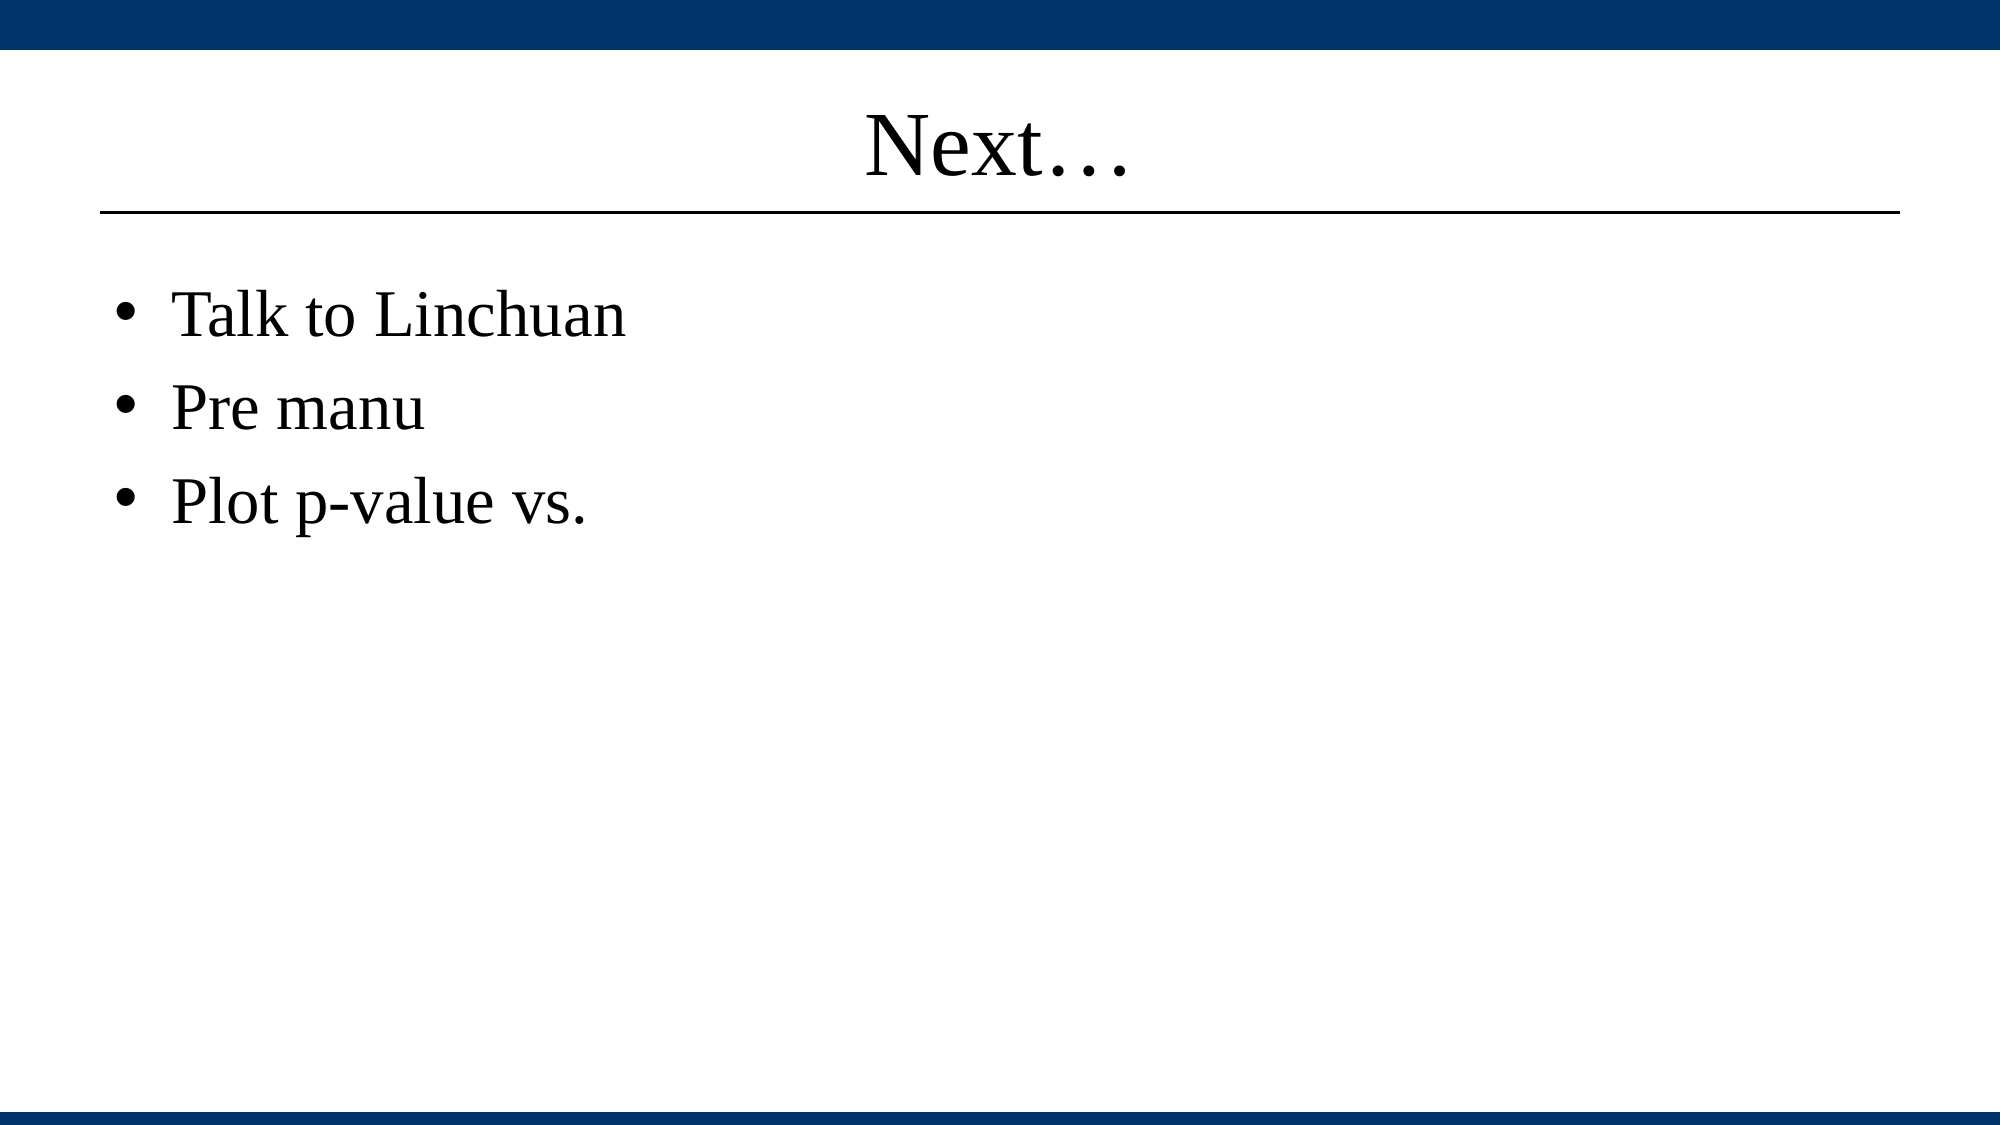

# Next…
Talk to Linchuan
Pre manu
Plot p-value vs.